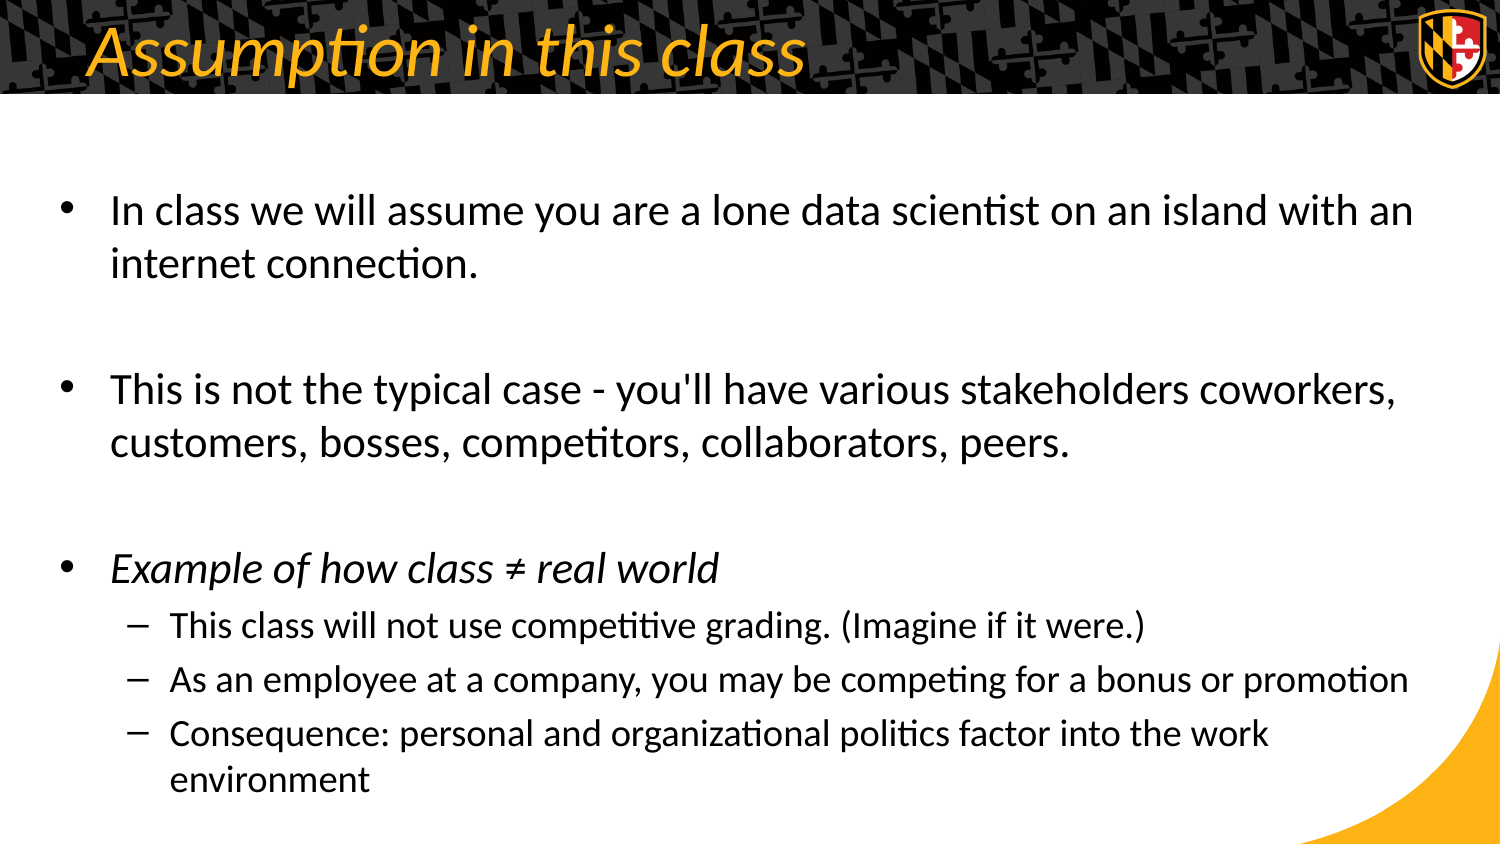

# Assumption in this class
In class we will assume you are a lone data scientist on an island with an internet connection.

This is not the typical case - you'll have various stakeholders coworkers, customers, bosses, competitors, collaborators, peers.

Example of how class ≠ real world
This class will not use competitive grading. (Imagine if it were.)
As an employee at a company, you may be competing for a bonus or promotion
Consequence: personal and organizational politics factor into the work environment